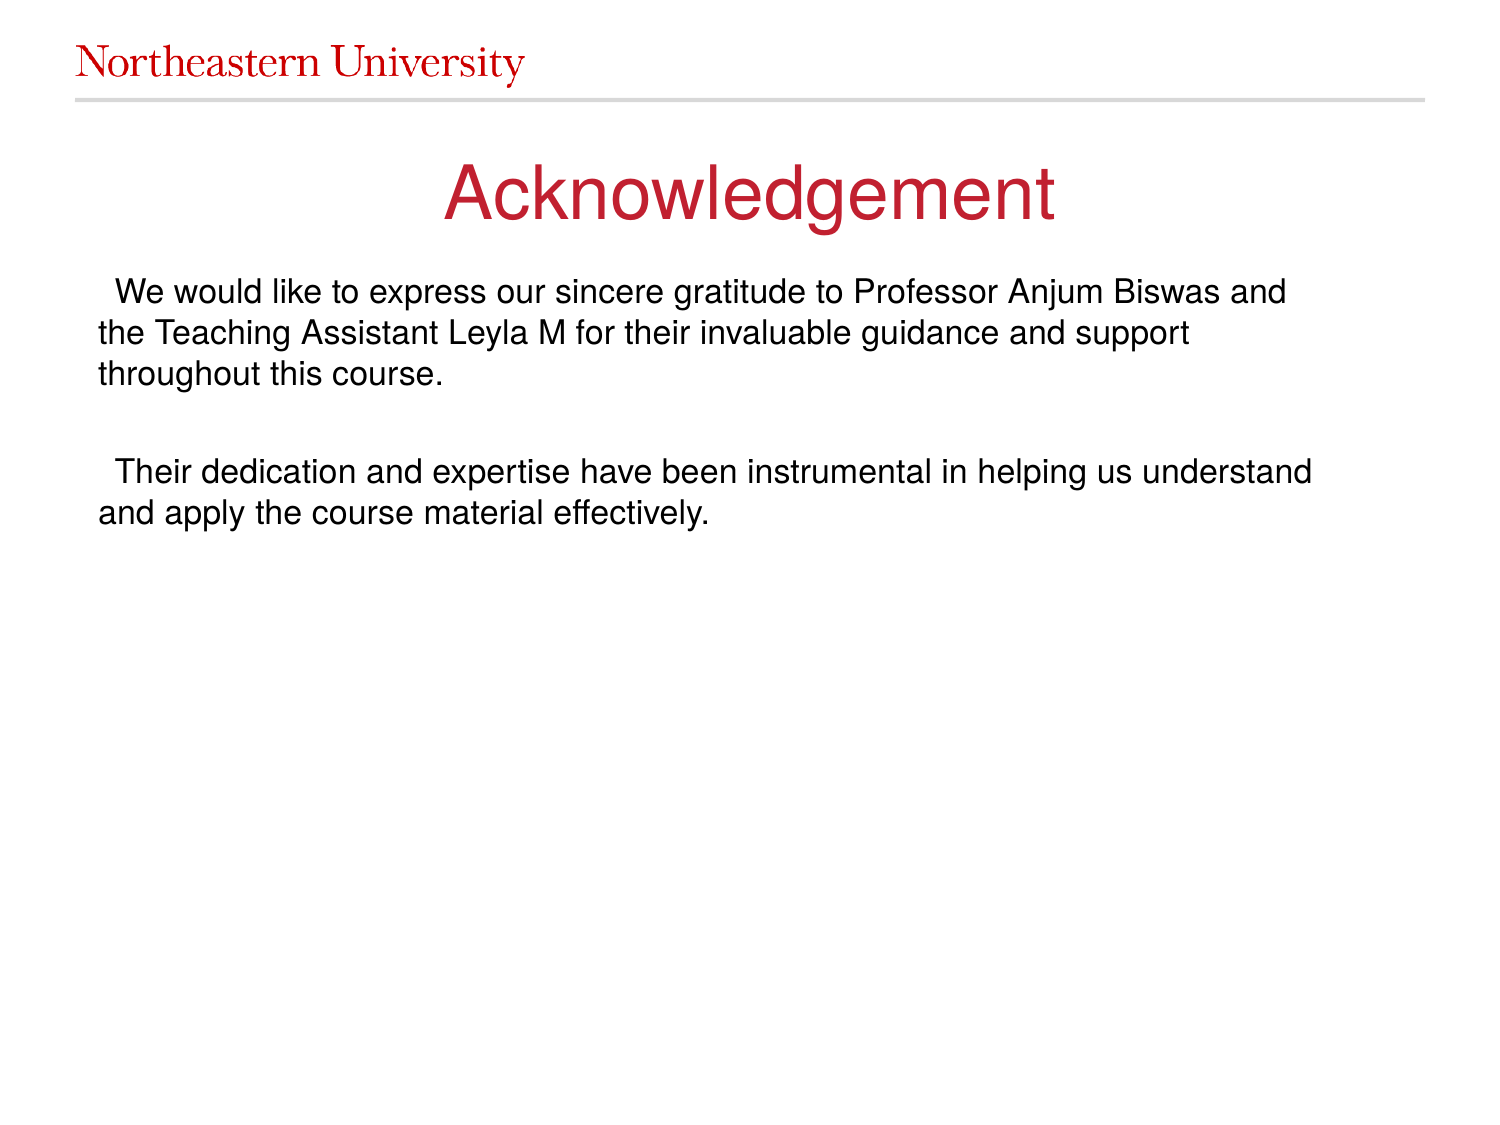

# Acknowledgement
 We would like to express our sincere gratitude to Professor Anjum Biswas and the Teaching Assistant Leyla M for their invaluable guidance and support throughout this course.

 Their dedication and expertise have been instrumental in helping us understand and apply the course material effectively.